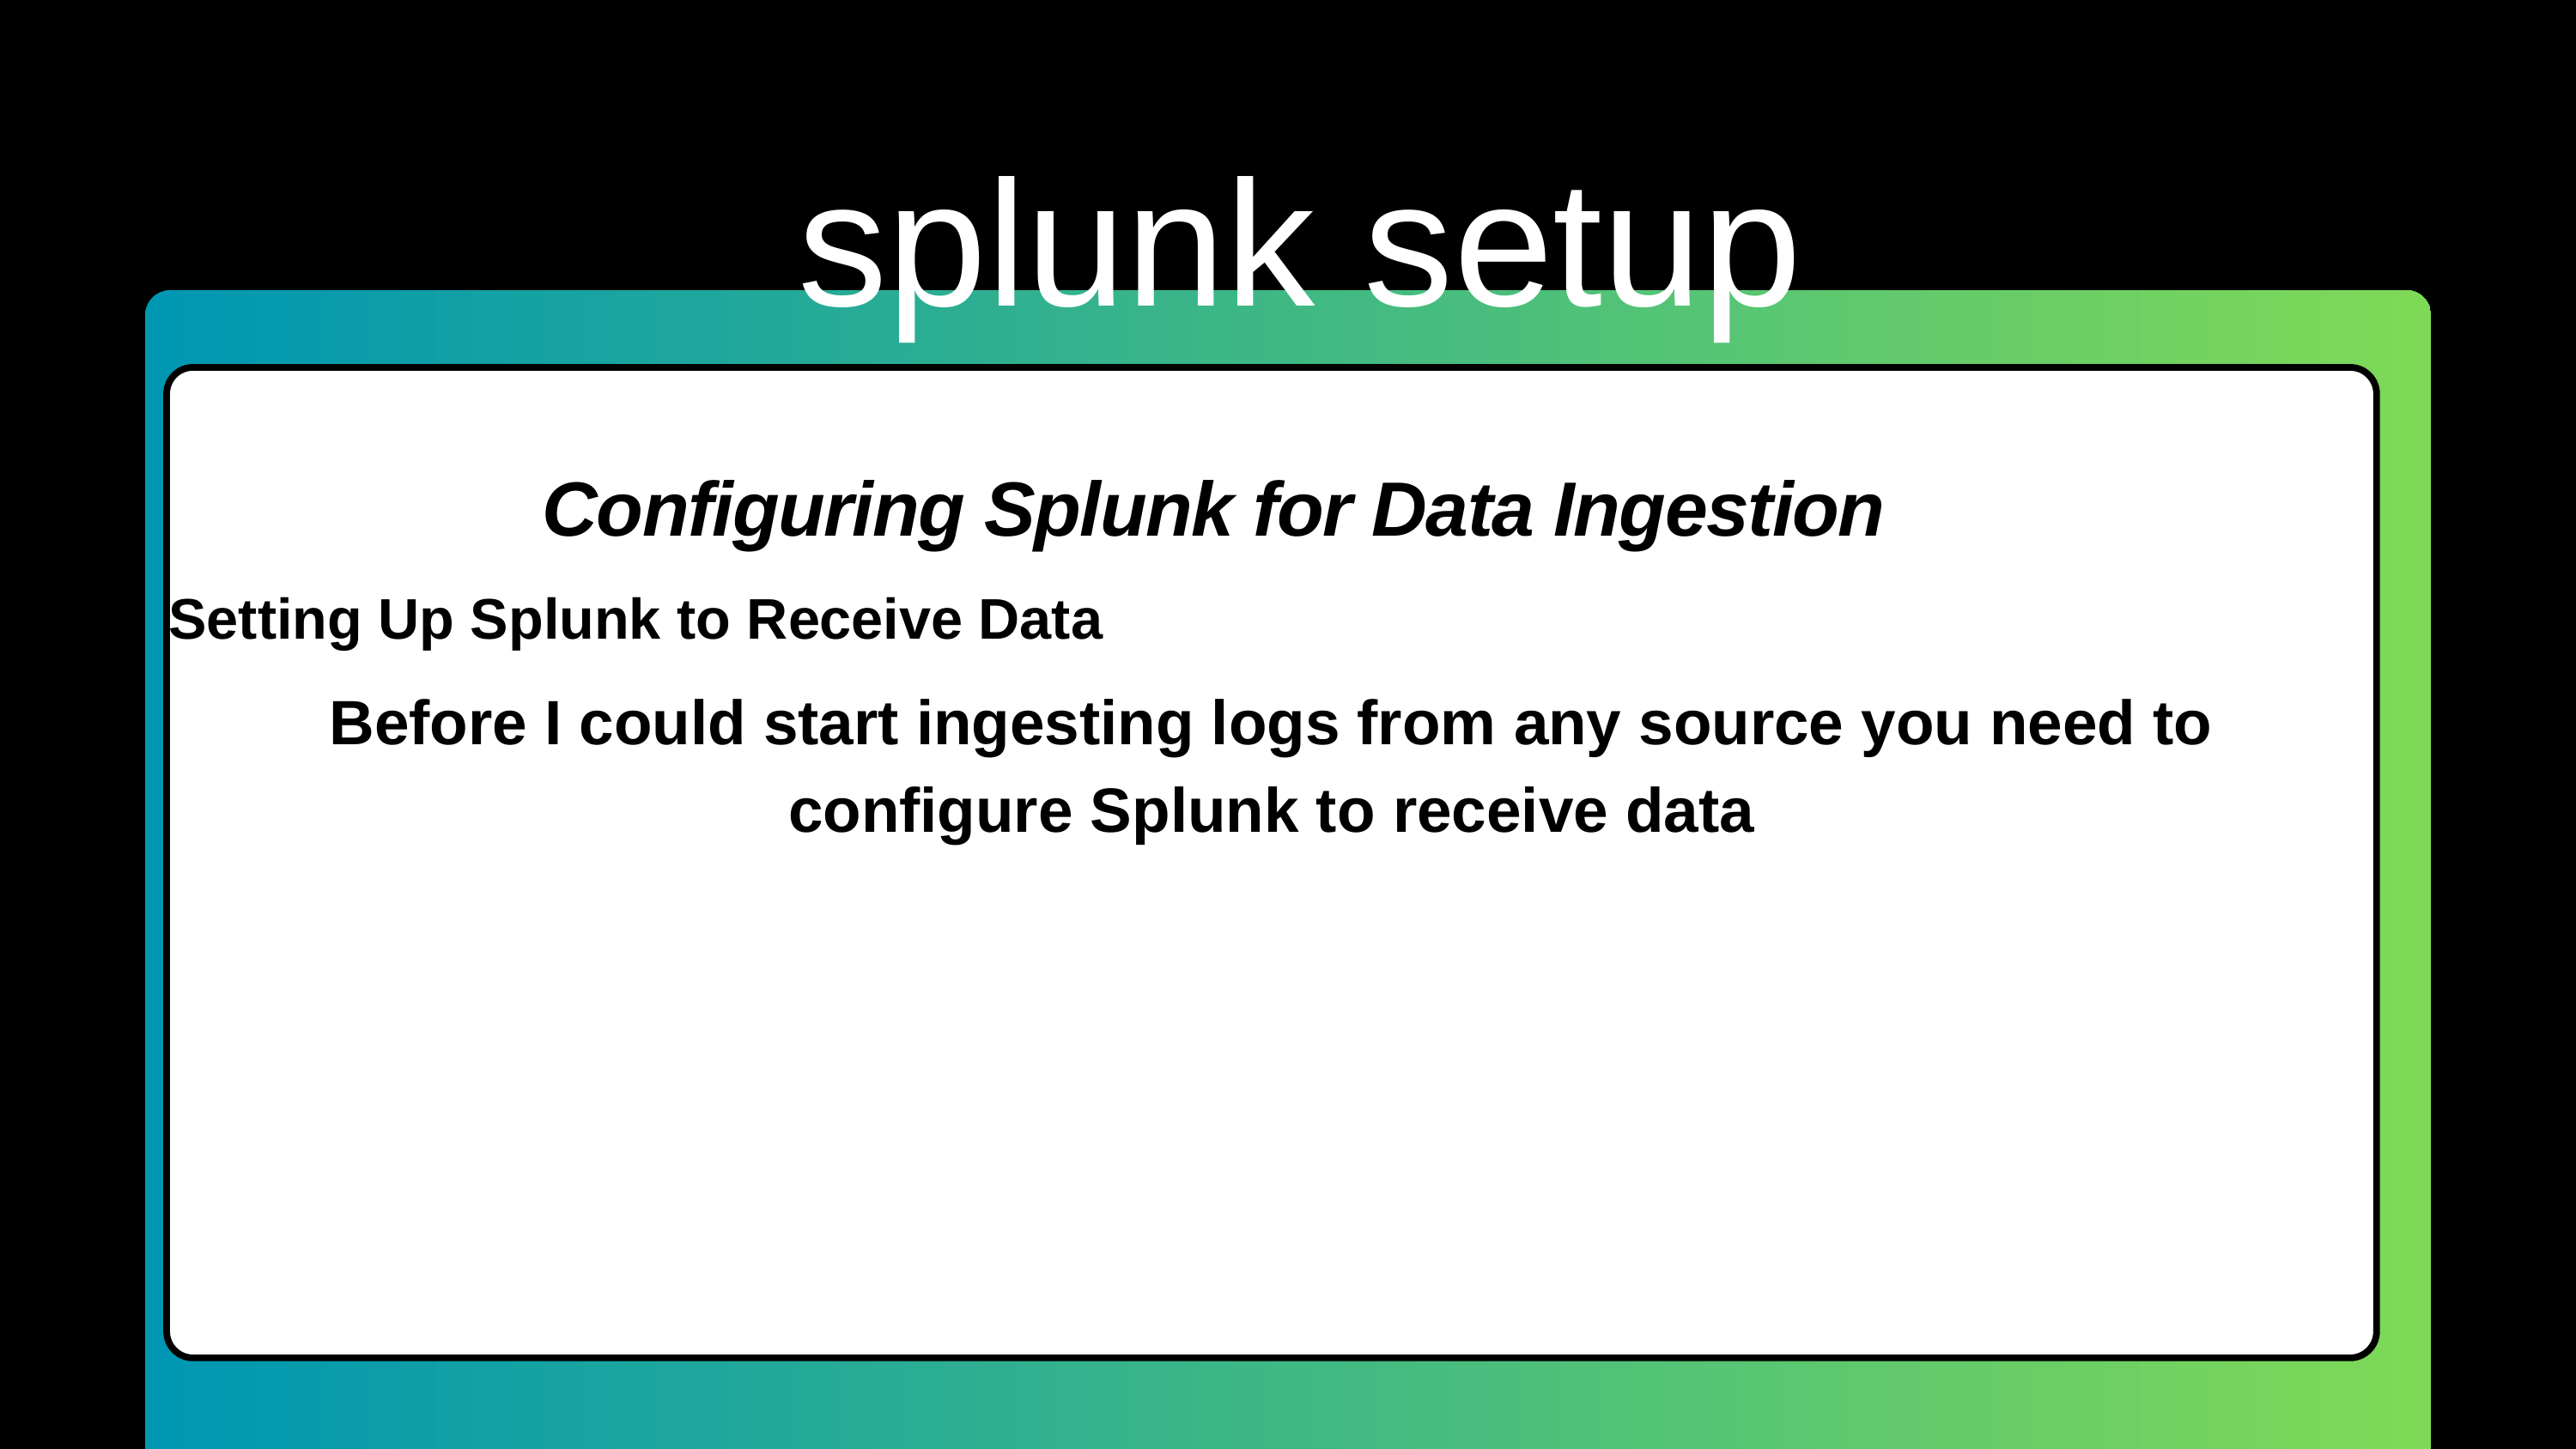

splunk setup

Configuring Splunk for Data Ingestion

Setting Up Splunk to Receive Data

Before I could start ingesting logs from any source you need to configure Splunk to receive data